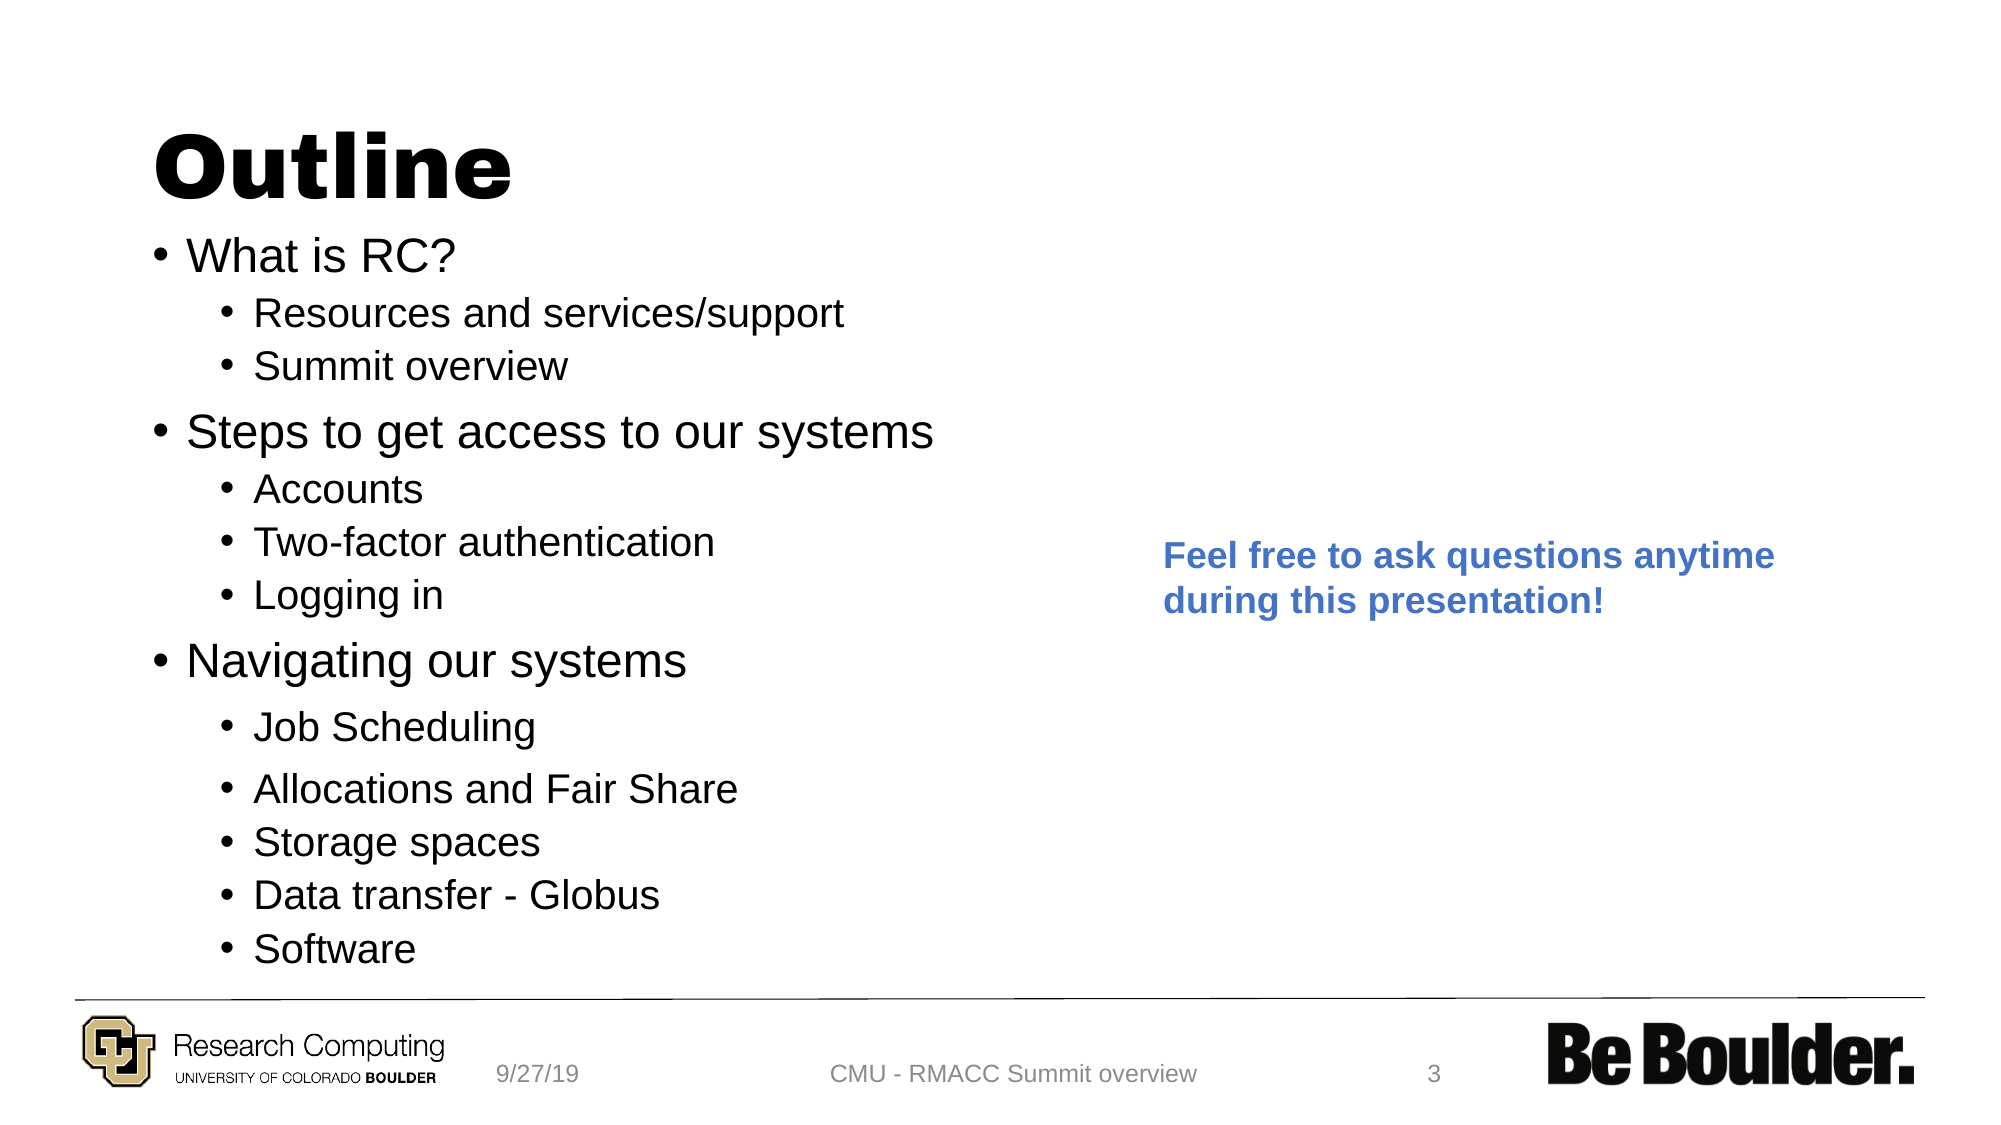

# Outline
What is RC?
Resources and services/support
Summit overview
Steps to get access to our systems
Accounts
Two-factor authentication
Logging in
Navigating our systems
Job Scheduling
Allocations and Fair Share
Storage spaces
Data transfer - Globus
Software

Feel free to ask questions anytime during this presentation!
9/27/19
CMU - RMACC Summit overview
3